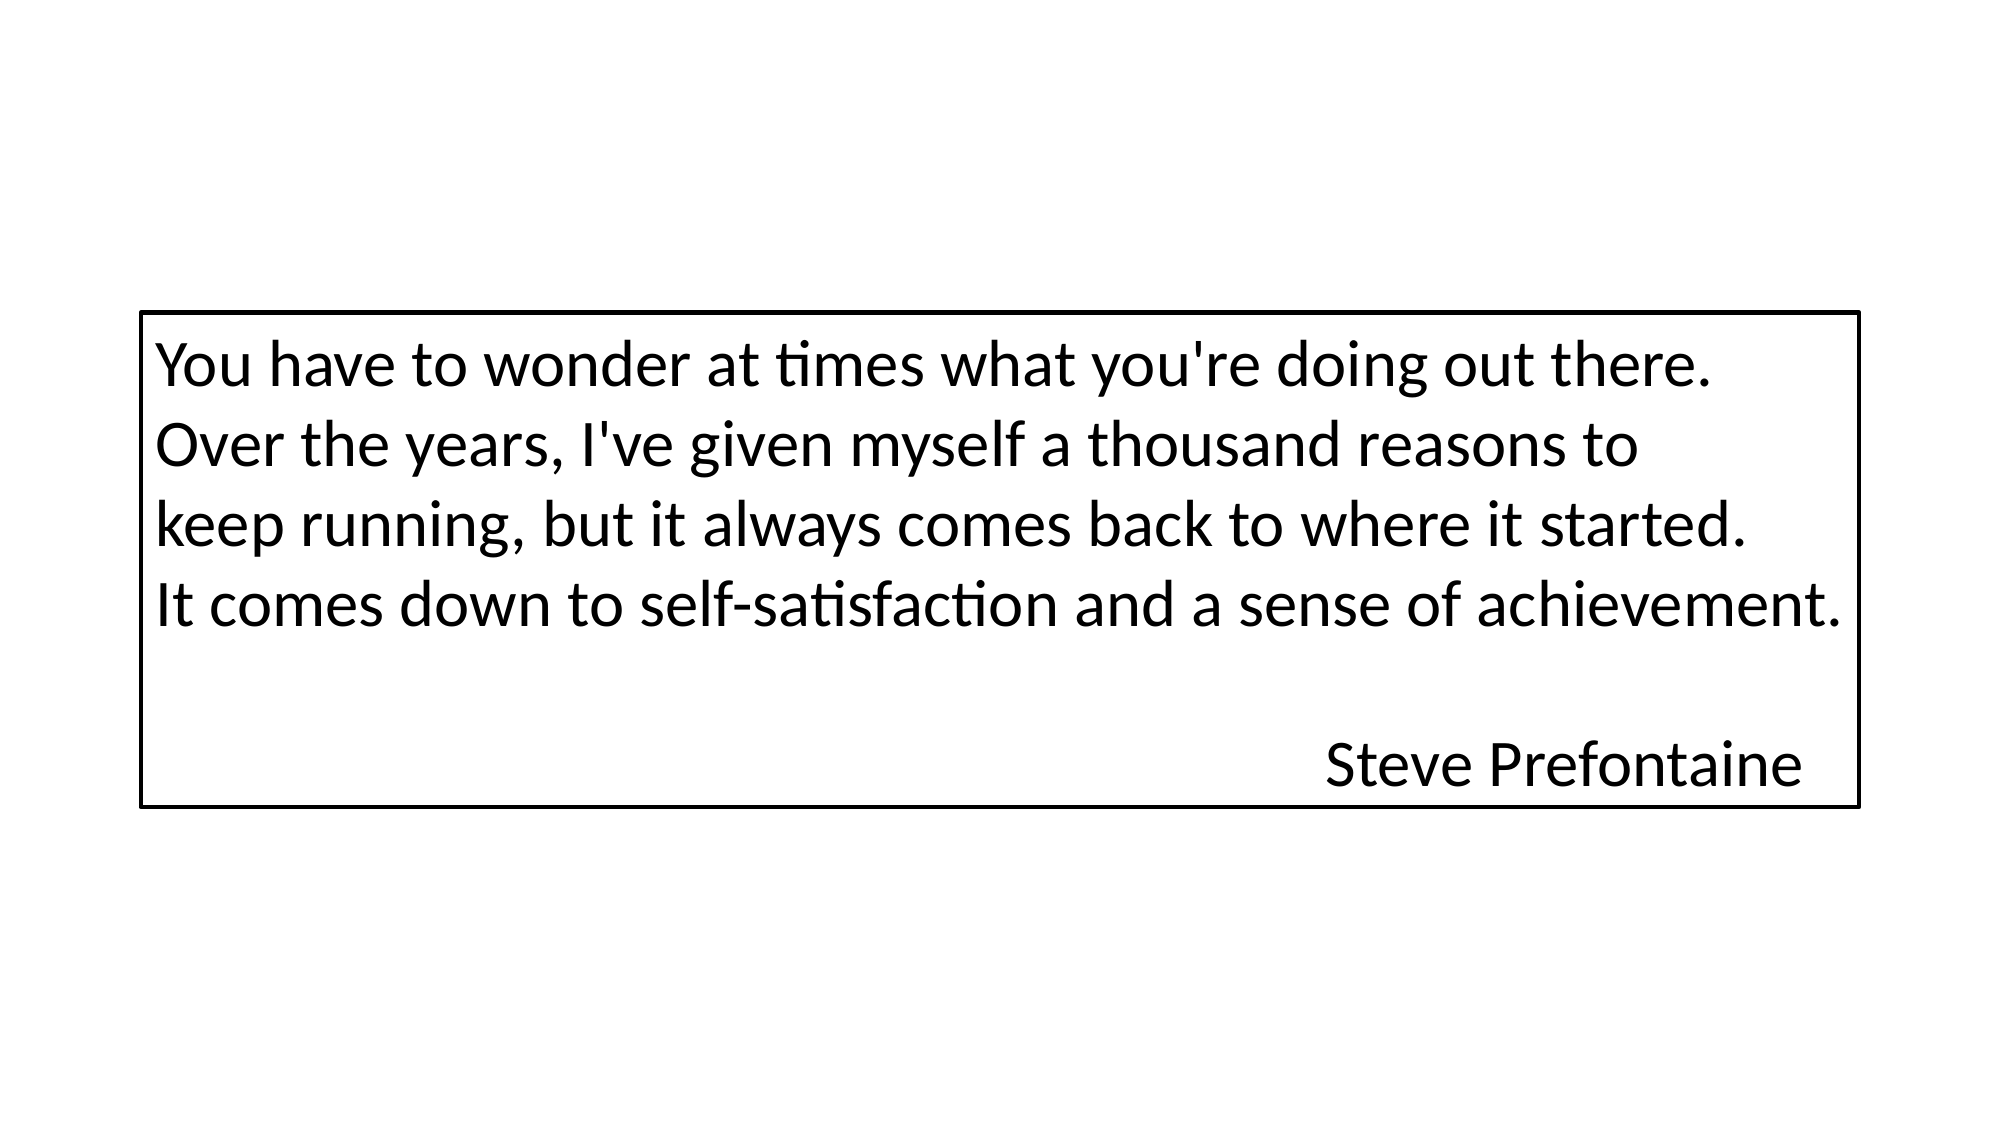

You have to wonder at times what you're doing out there.
Over the years, I've given myself a thousand reasons to
keep running, but it always comes back to where it started.
It comes down to self-satisfaction and a sense of achievement.

                                                                              Steve Prefontaine